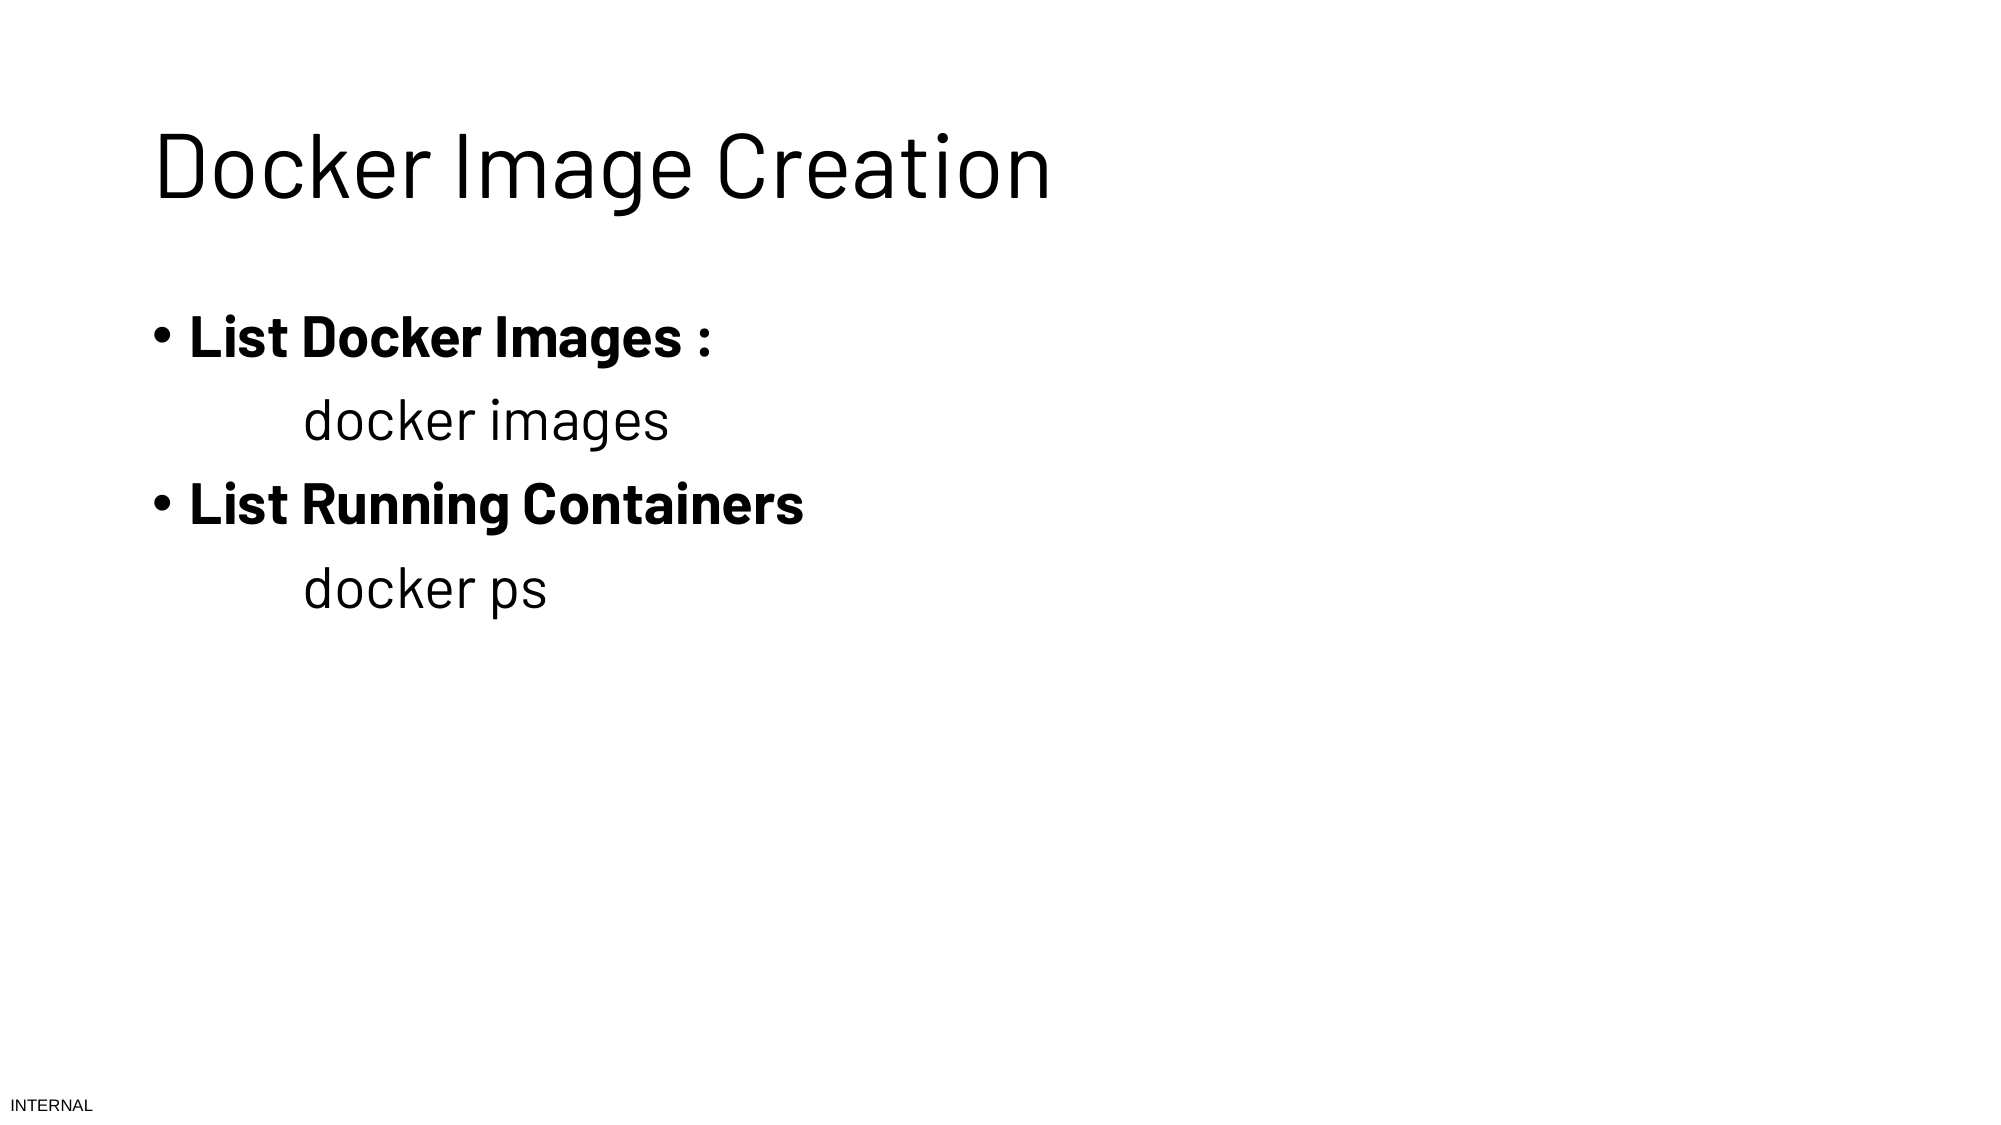

# Docker Image Creation
List Docker Images :
	docker images
List Running Containers
	docker ps